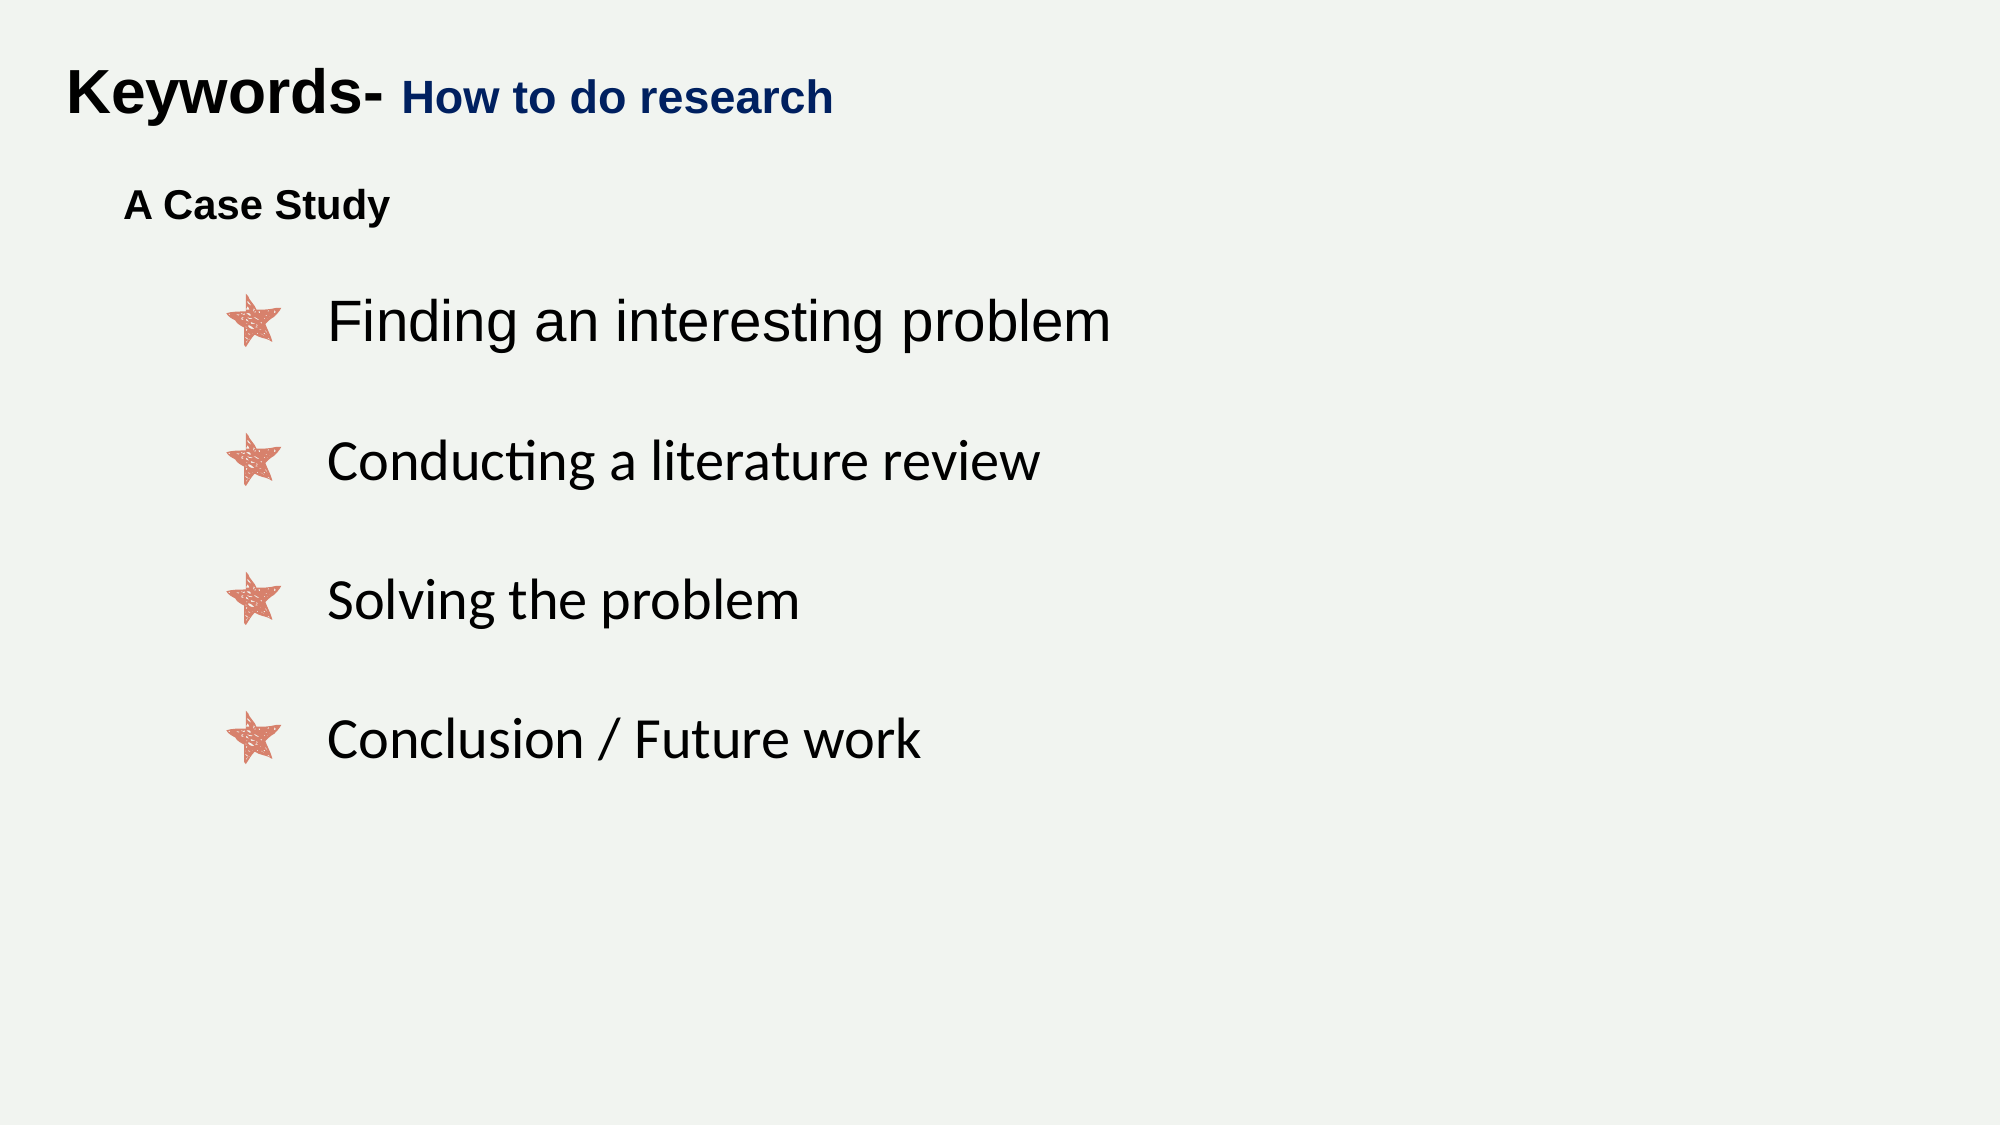

# Keywords- How to do research
A Case Study
Finding an interesting problem

Conducting a literature review

Solving the problem

Conclusion / Future work